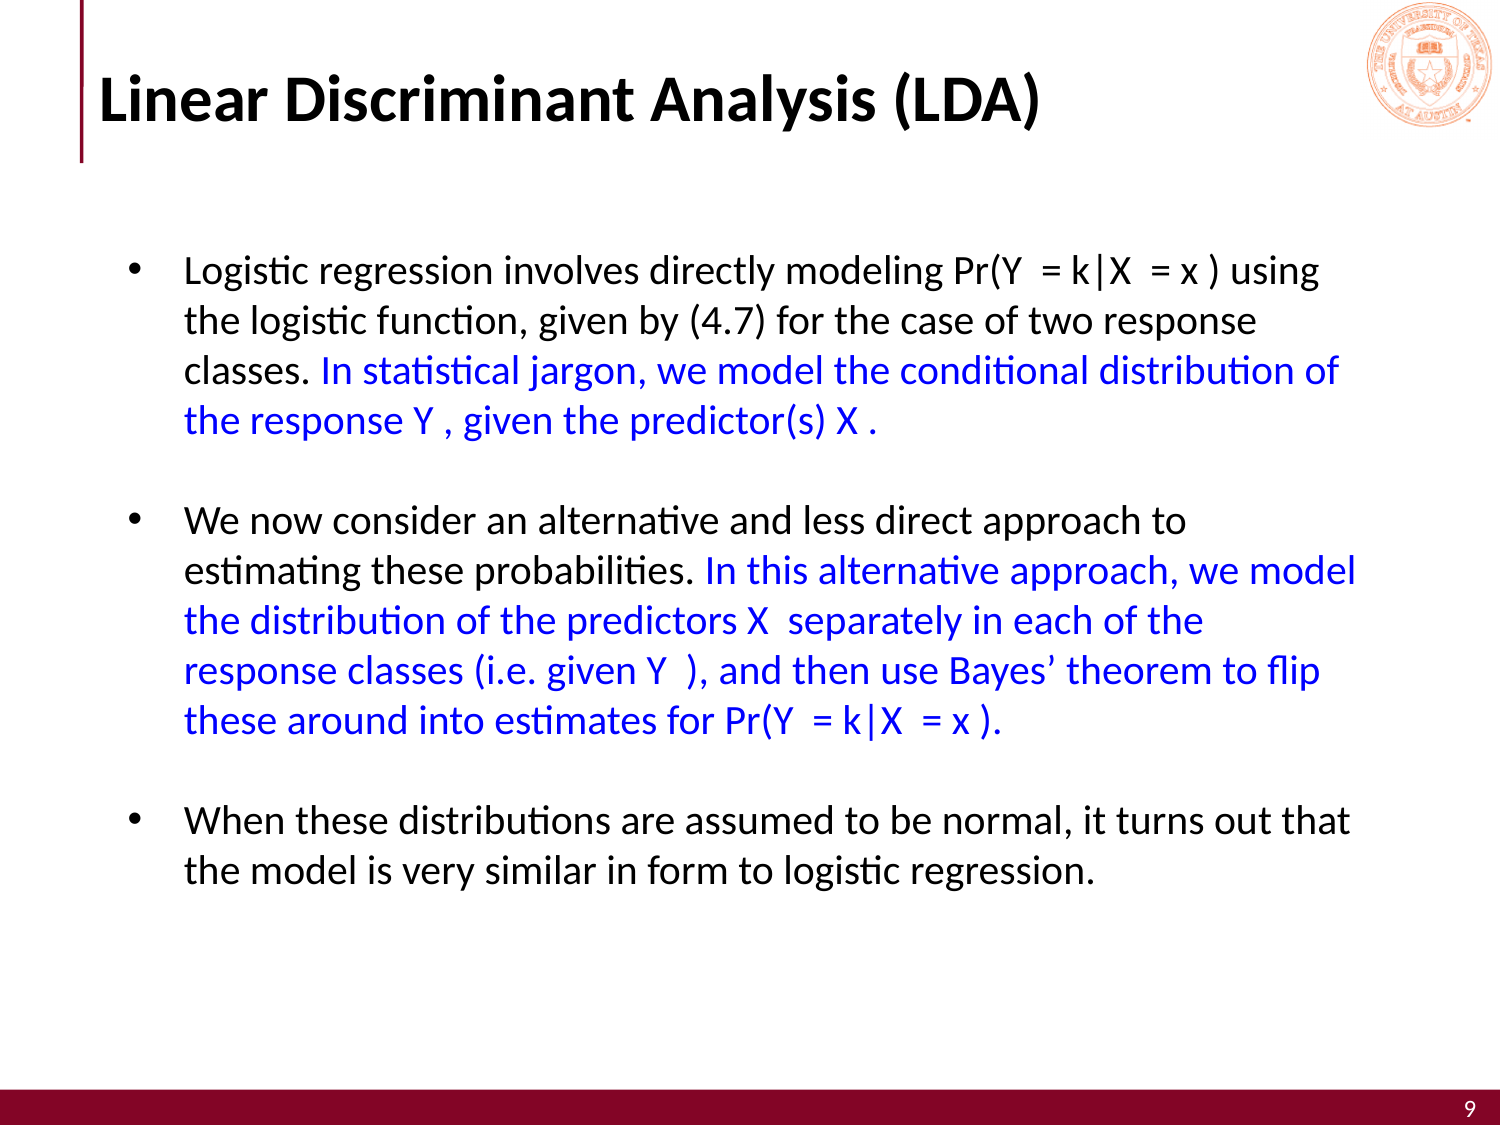

# Linear Discriminant Analysis (LDA)
Logistic regression involves directly modeling Pr(Y  = k|X  = x ) using the logistic function, given by (4.7) for the case of two response classes. In statistical jargon, we model the conditional distribution of the response Y , given the predictor(s) X .

We now consider an alternative and less direct approach to estimating these probabilities. In this alternative approach, we model the distribution of the predictors X  separately in each of the response classes (i.e. given Y  ), and then use Bayes’ theorem to flip these around into estimates for Pr(Y  = k|X  = x ).

When these distributions are assumed to be normal, it turns out that the model is very similar in form to logistic regression.
9